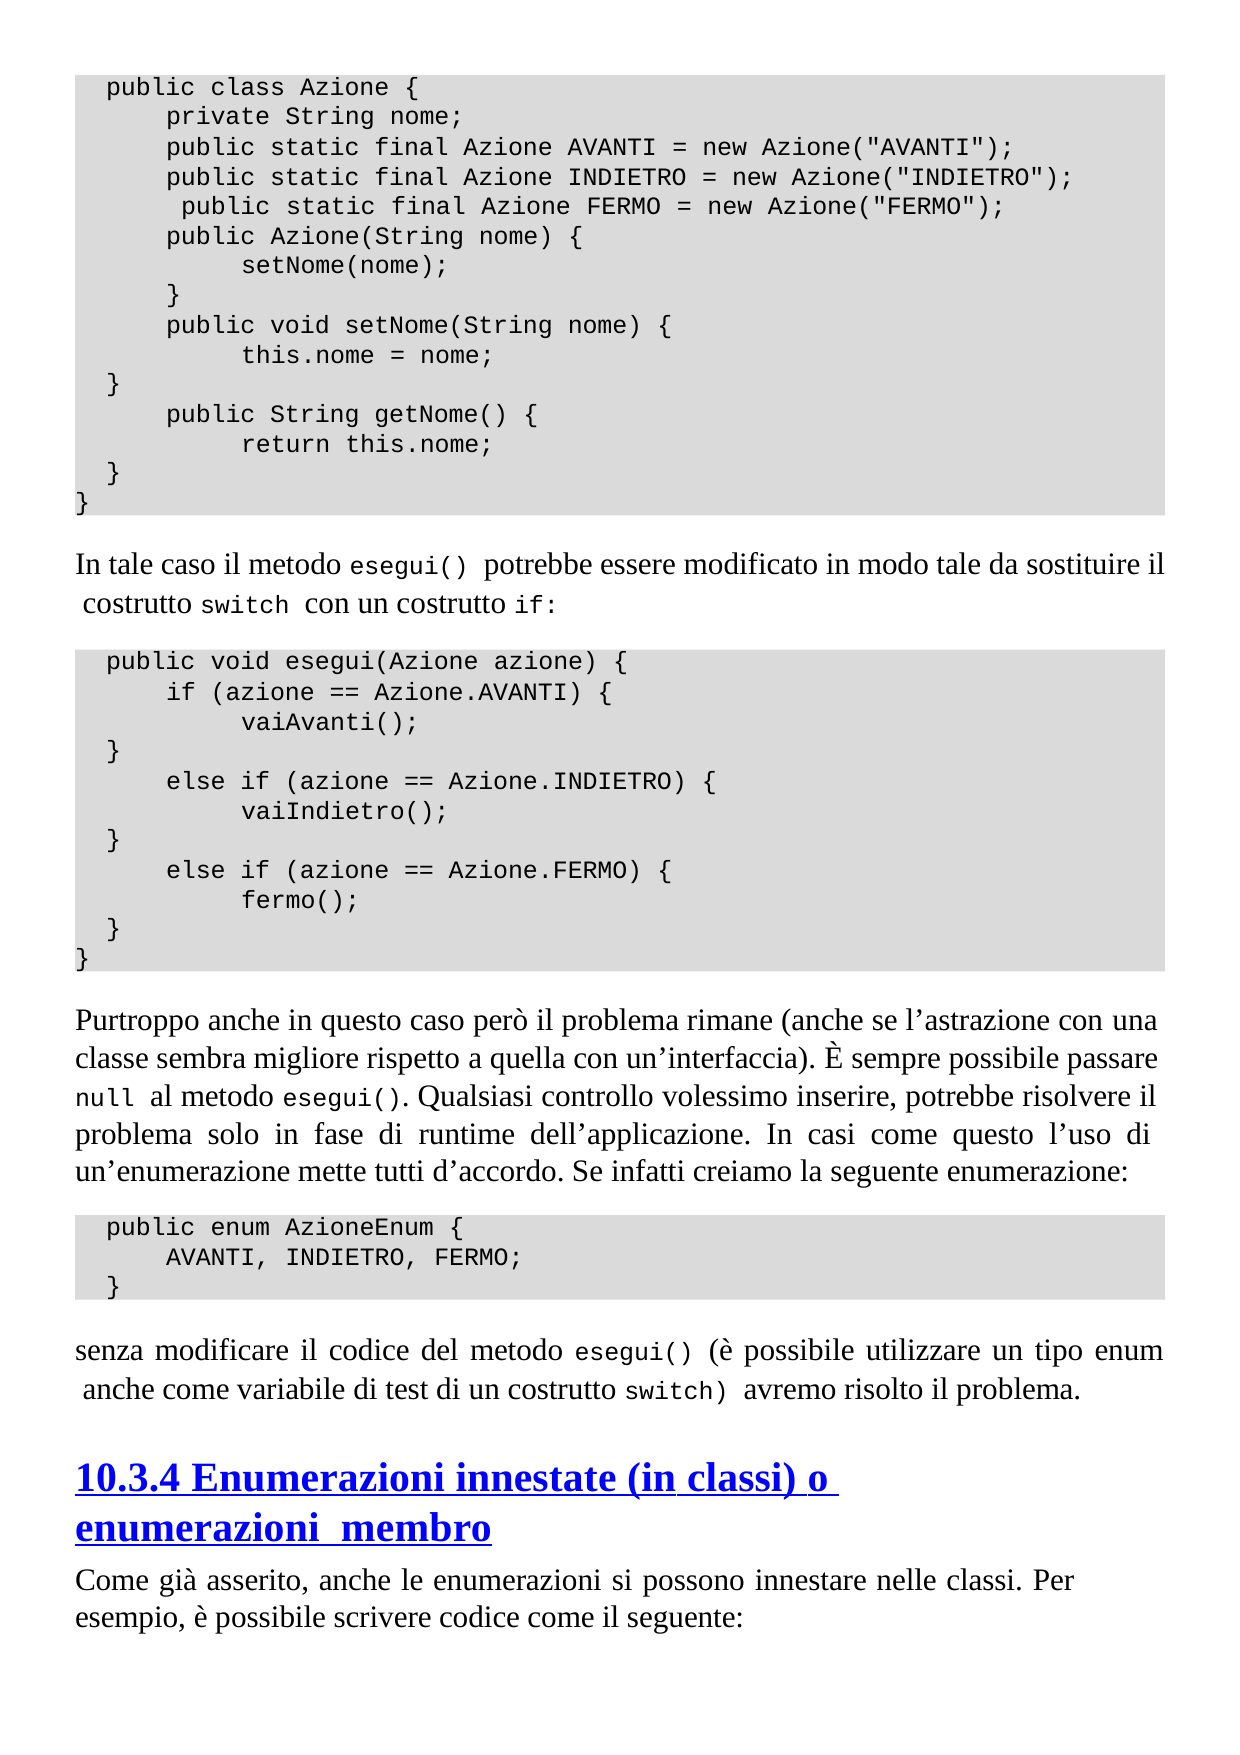

public class Azione {
private String nome;
public static final Azione AVANTI = new Azione("AVANTI");  public static final Azione INDIETRO = new Azione("INDIETRO");  public static final Azione FERMO = new Azione("FERMO");  public Azione(String nome) {
setNome(nome);
}
public void setNome(String nome) {  this.nome = nome;
}
public String getNome() {  return this.nome;
}
}
In tale caso il metodo esegui() potrebbe essere modificato in modo tale da sostituire il  costrutto switch con un costrutto if:
public void esegui(Azione azione) {
if (azione == Azione.AVANTI) {  vaiAvanti();
}
else if (azione == Azione.INDIETRO) {  vaiIndietro();
}
else if (azione == Azione.FERMO) {  fermo();
}
}
Purtroppo anche in questo caso però il problema rimane (anche se l’astrazione con una  classe sembra migliore rispetto a quella con un’interfaccia). È sempre possibile passare  null al metodo esegui(). Qualsiasi controllo volessimo inserire, potrebbe risolvere il  problema solo in fase di runtime dell’applicazione. In casi come questo l’uso di  un’enumerazione mette tutti d’accordo. Se infatti creiamo la seguente enumerazione:
public enum AzioneEnum {
AVANTI, INDIETRO, FERMO;
}
senza modificare il codice del metodo esegui() (è possibile utilizzare un tipo enum  anche come variabile di test di un costrutto switch) avremo risolto il problema.

10.3.4 Enumerazioni innestate (in classi) o enumerazioni  membro
Come già asserito, anche le enumerazioni si possono innestare nelle classi. Per  esempio, è possibile scrivere codice come il seguente: